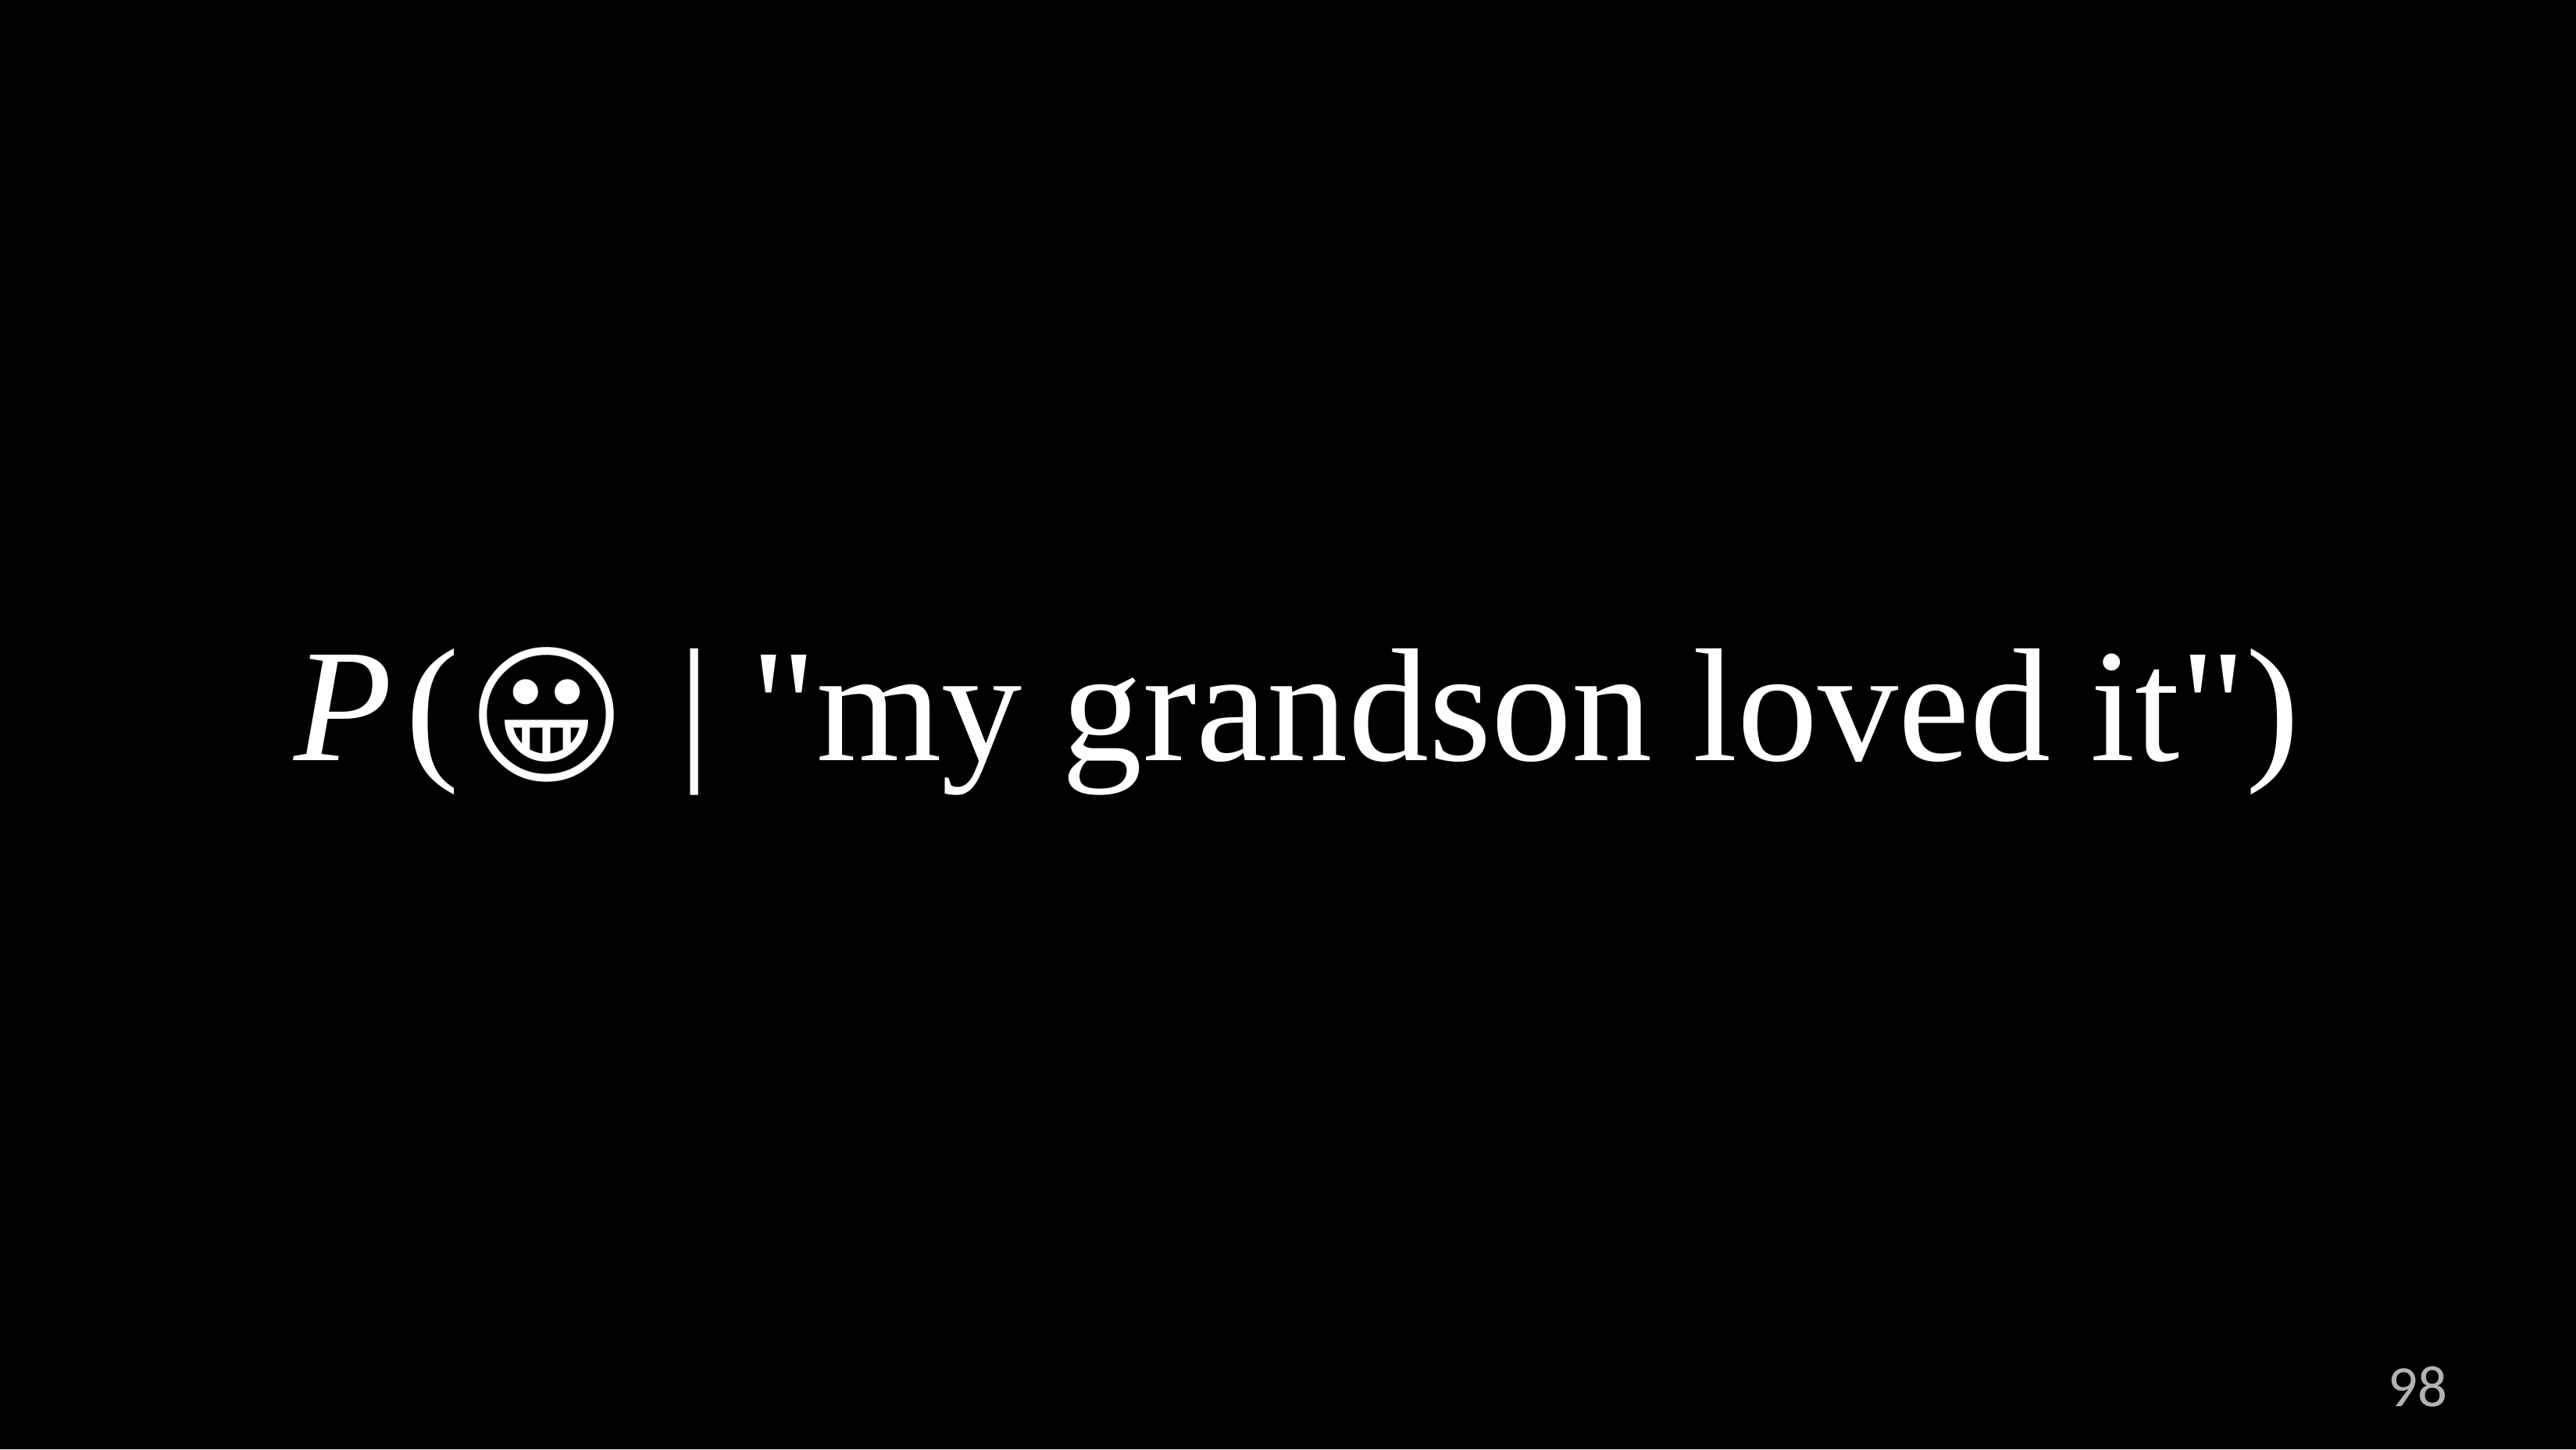

# P(😀 | "my grandson loved it")
98